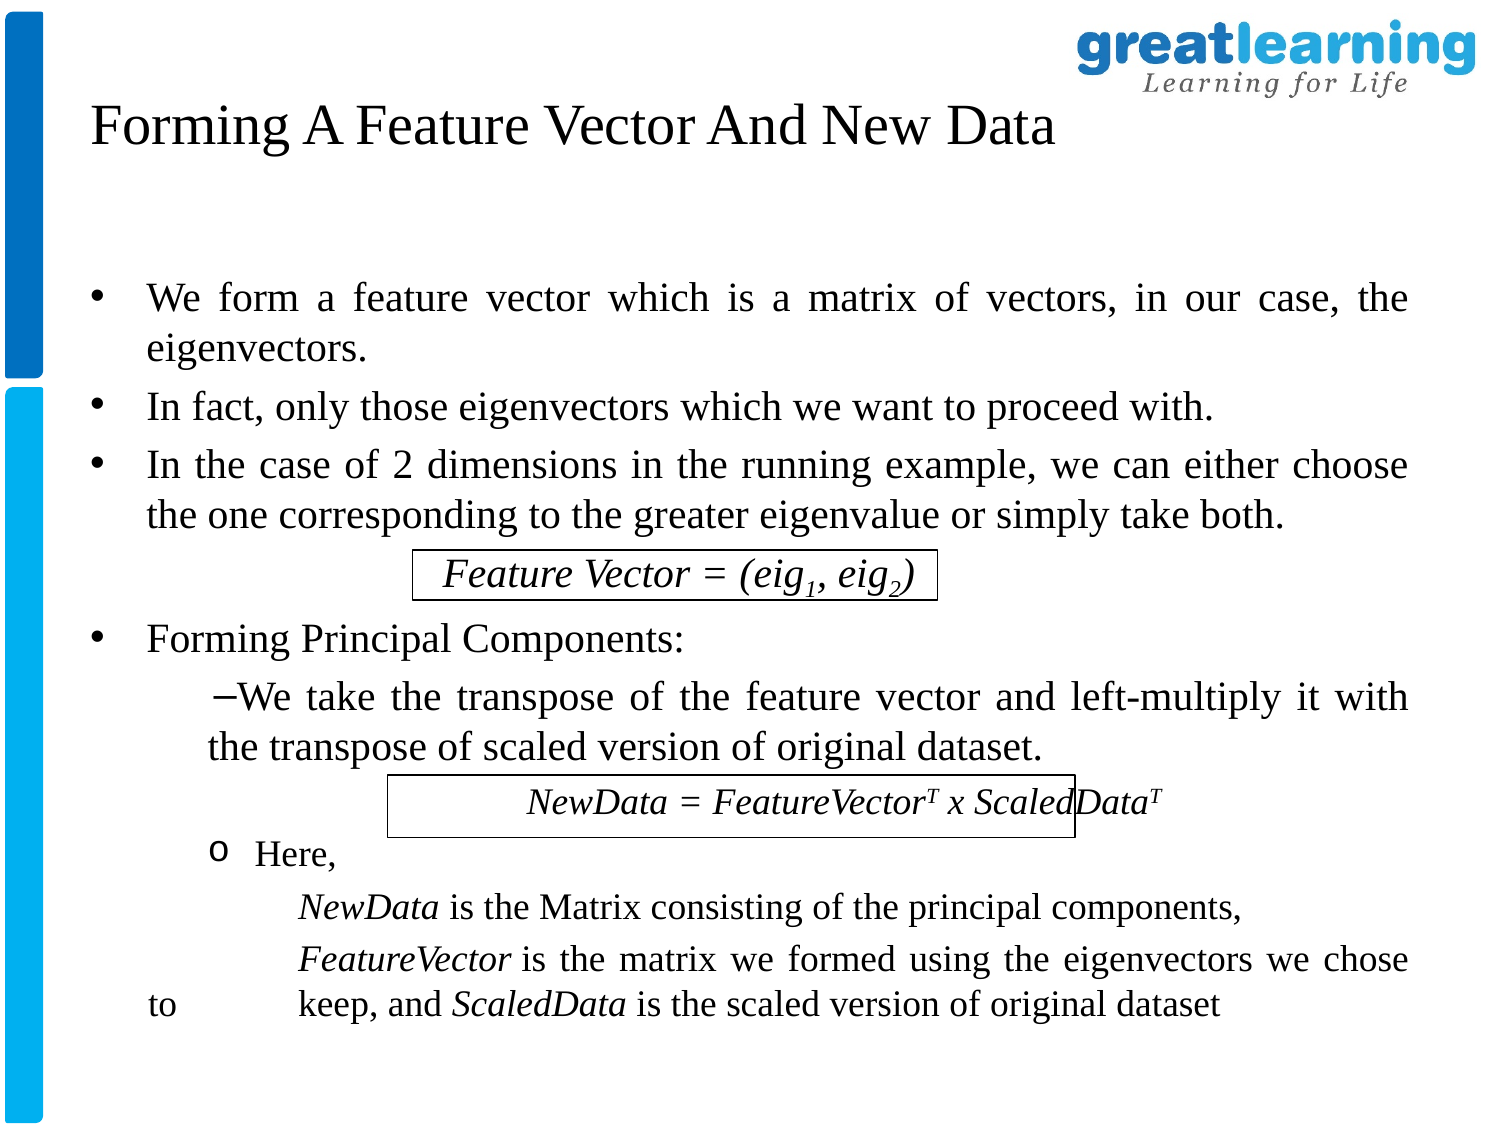

# Forming A Feature Vector And New Data
We form a feature vector which is a matrix of vectors, in our case, the eigenvectors.
In fact, only those eigenvectors which we want to proceed with.
In the case of 2 dimensions in the running example, we can either choose the one corresponding to the greater eigenvalue or simply take both.
		     Feature Vector = (eig1, eig2)
Forming Principal Components:
We take the transpose of the feature vector and left-multiply it with the transpose of scaled version of original dataset.
		  NewData = FeatureVectorT x ScaledDataT
Here,
	NewData is the Matrix consisting of the principal components,
	FeatureVector is the matrix we formed using the eigenvectors we chose to 	keep, and ScaledData is the scaled version of original dataset